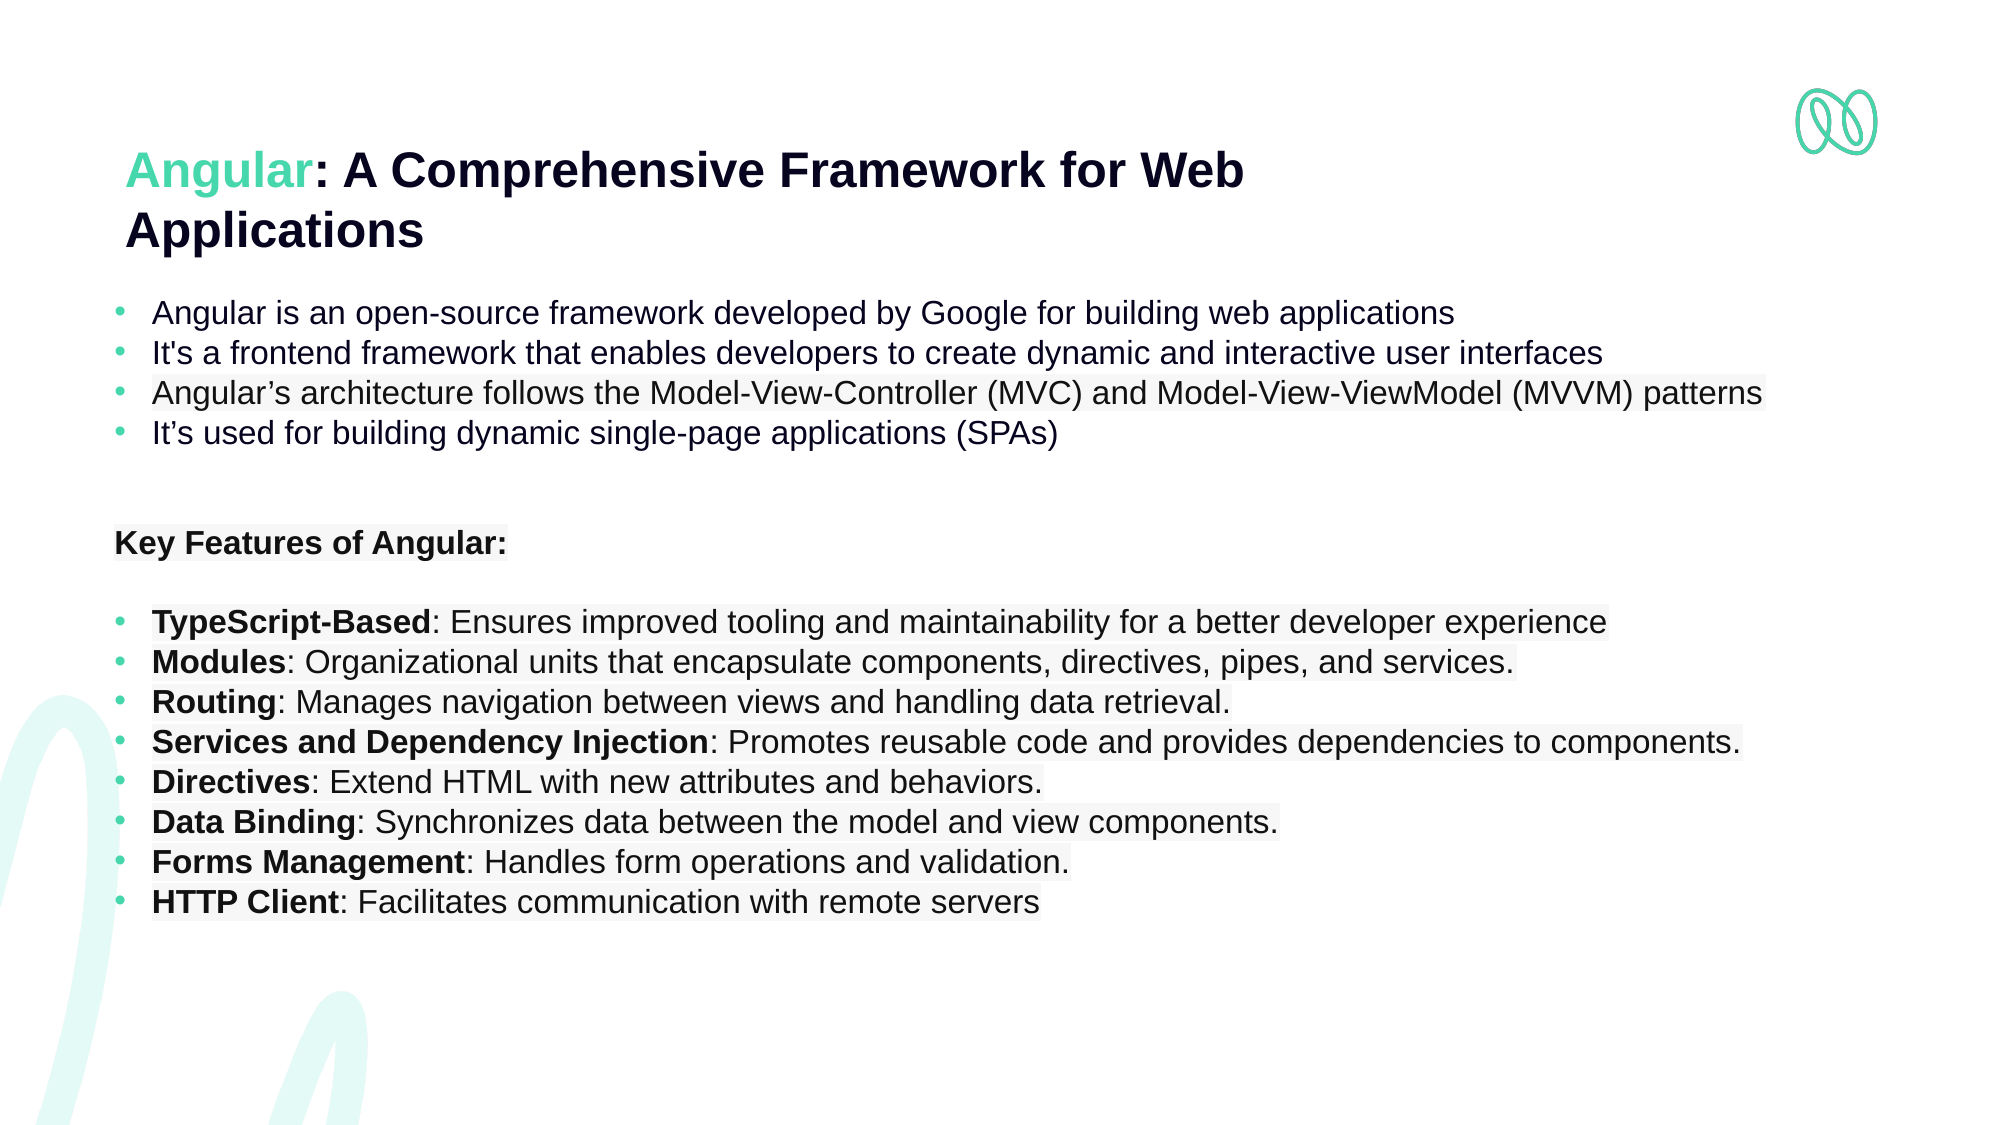

# Angular: A Comprehensive Framework for Web Applications
Angular is an open-source framework developed by Google for building web applications
It's a frontend framework that enables developers to create dynamic and interactive user interfaces
Angular’s architecture follows the Model-View-Controller (MVC) and Model-View-ViewModel (MVVM) patterns
It’s used for building dynamic single-page applications (SPAs)

Key Features of Angular:

TypeScript-Based: Ensures improved tooling and maintainability for a better developer experience
Modules: Organizational units that encapsulate components, directives, pipes, and services.
Routing: Manages navigation between views and handling data retrieval.
Services and Dependency Injection: Promotes reusable code and provides dependencies to components.
Directives: Extend HTML with new attributes and behaviors.
Data Binding: Synchronizes data between the model and view components.
Forms Management: Handles form operations and validation.
HTTP Client: Facilitates communication with remote servers